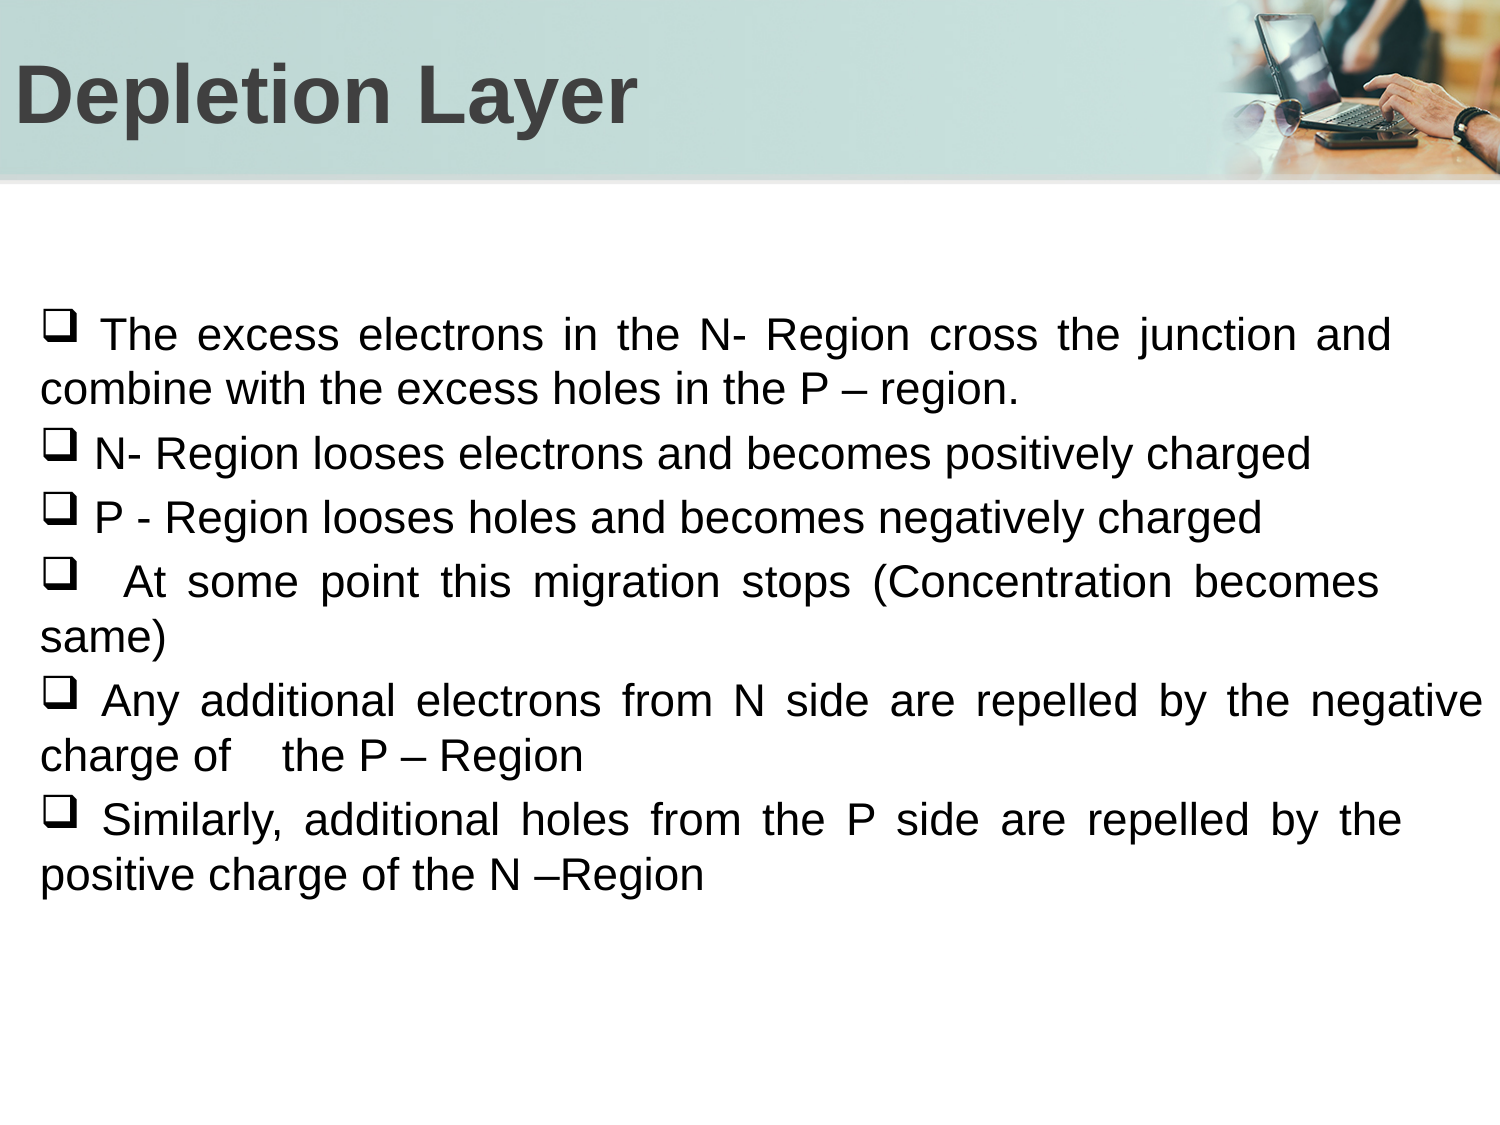

# Depletion Layer
 The excess electrons in the N- Region cross the junction and      combine with the excess holes in the P – region.
 N- Region looses electrons and becomes positively charged
 P - Region looses holes and becomes negatively charged
  At some point this migration stops (Concentration becomes      same)
 Any additional electrons from N side are repelled by the negative charge of    the P – Region
 Similarly, additional holes from the P side are repelled by the     positive charge of the N –Region